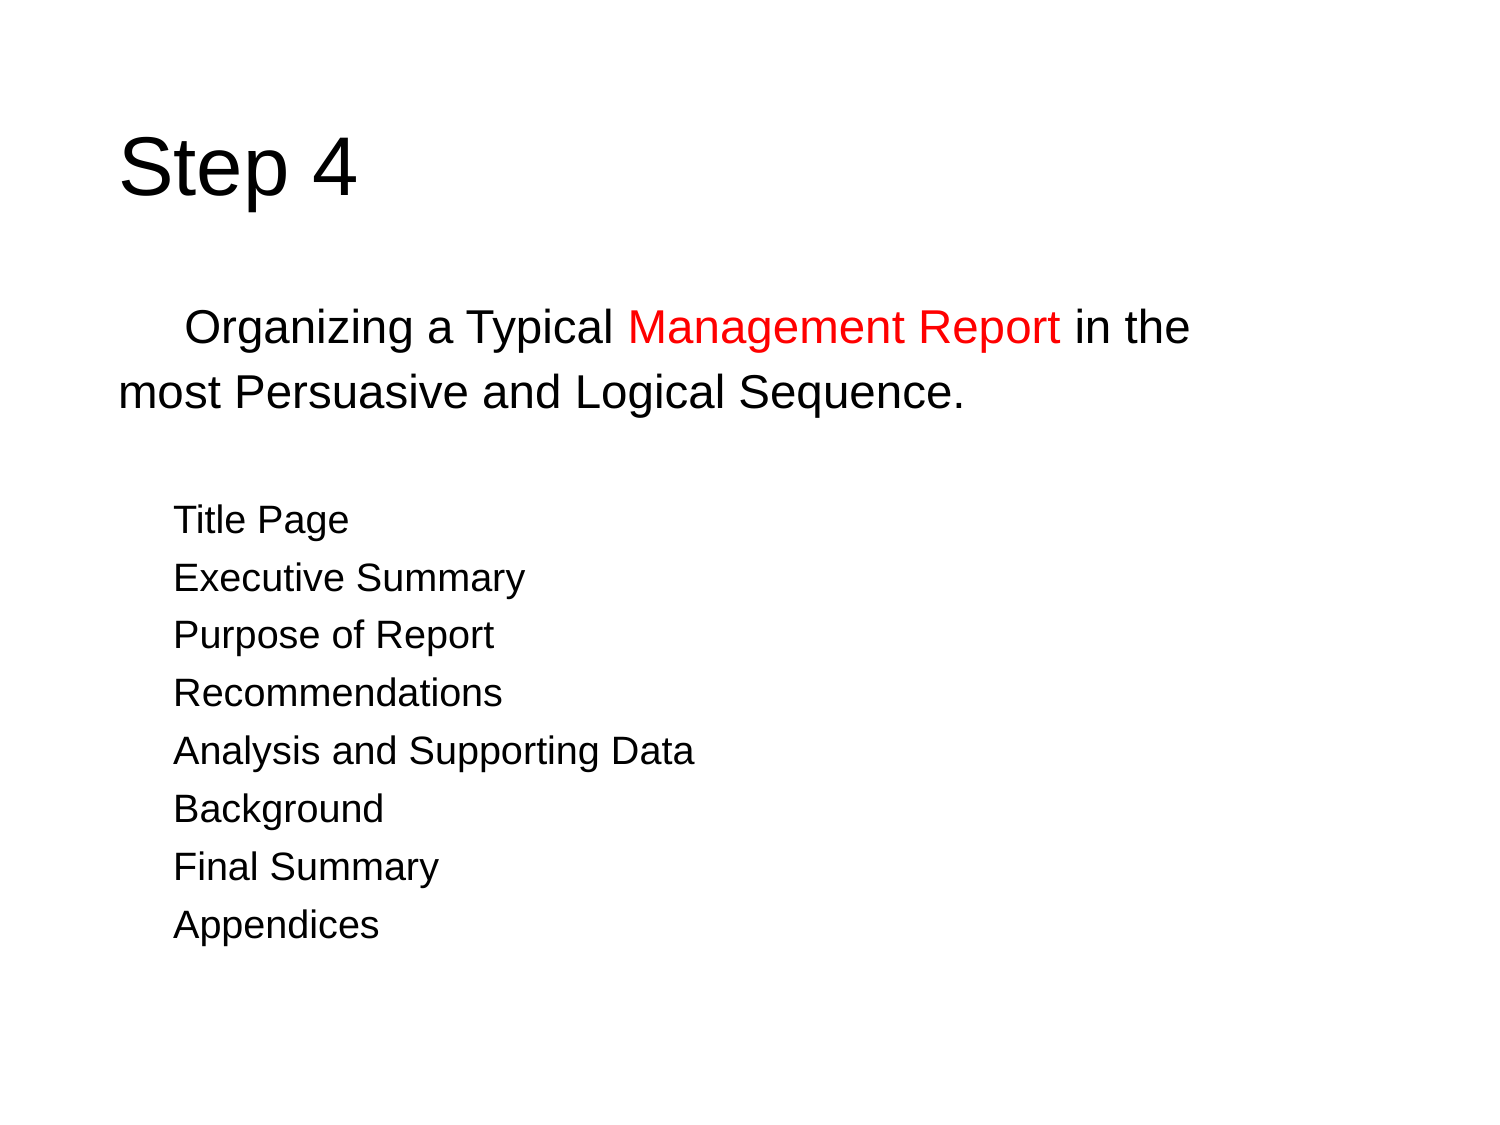

# Step 4
     Organizing a Typical Management Report in the
most Persuasive and Logical Sequence.

     Title Page
     Executive Summary
     Purpose of Report
     Recommendations
     Analysis and Supporting Data
     Background
     Final Summary
     Appendices